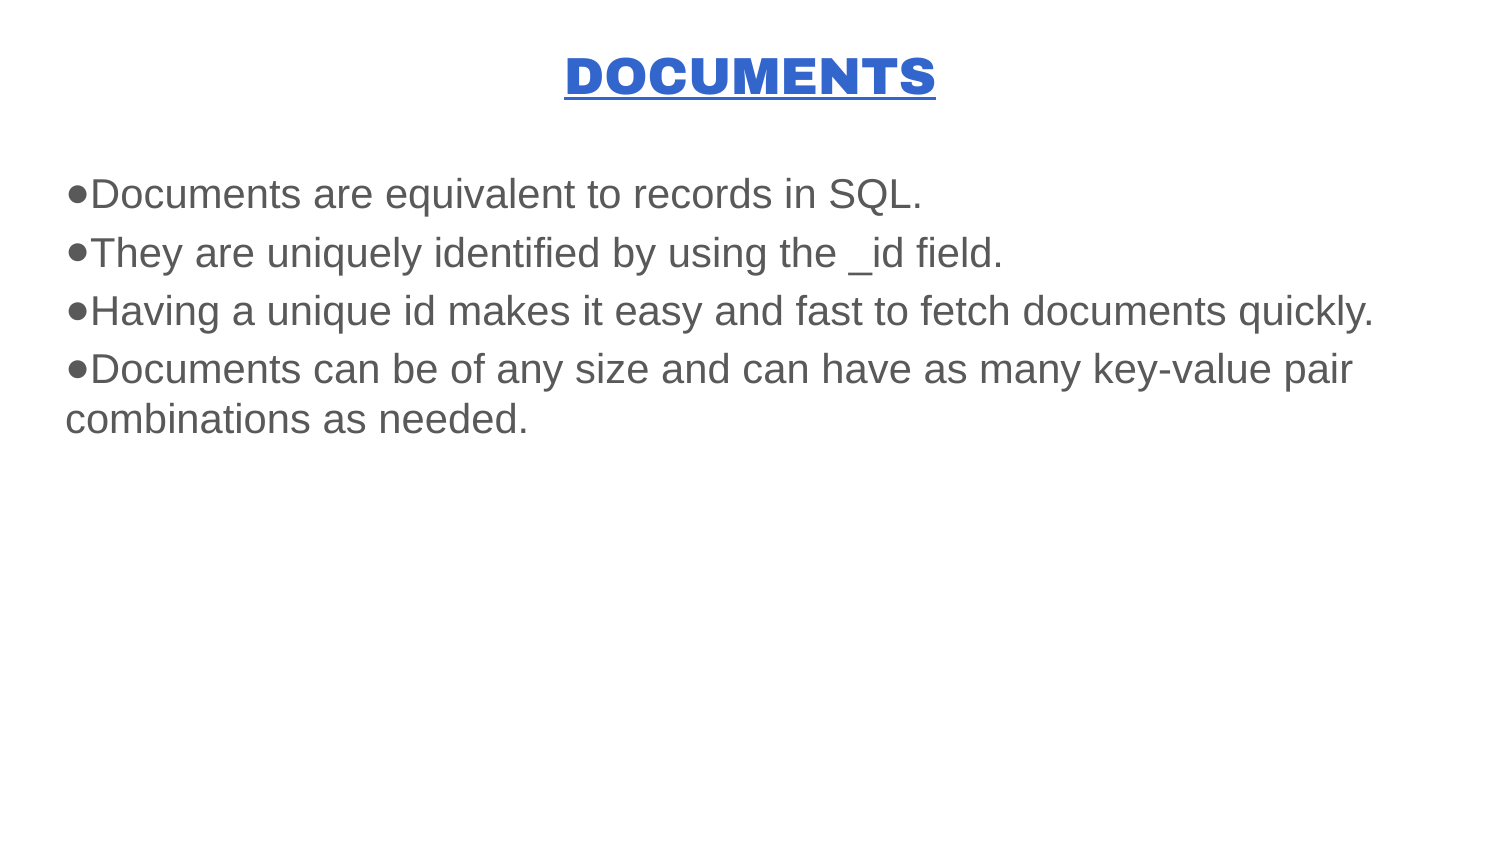

# DOCUMENTS
Documents are equivalent to records in SQL.
They are uniquely identified by using the _id field.
Having a unique id makes it easy and fast to fetch documents quickly.
Documents can be of any size and can have as many key-value pair combinations as needed.